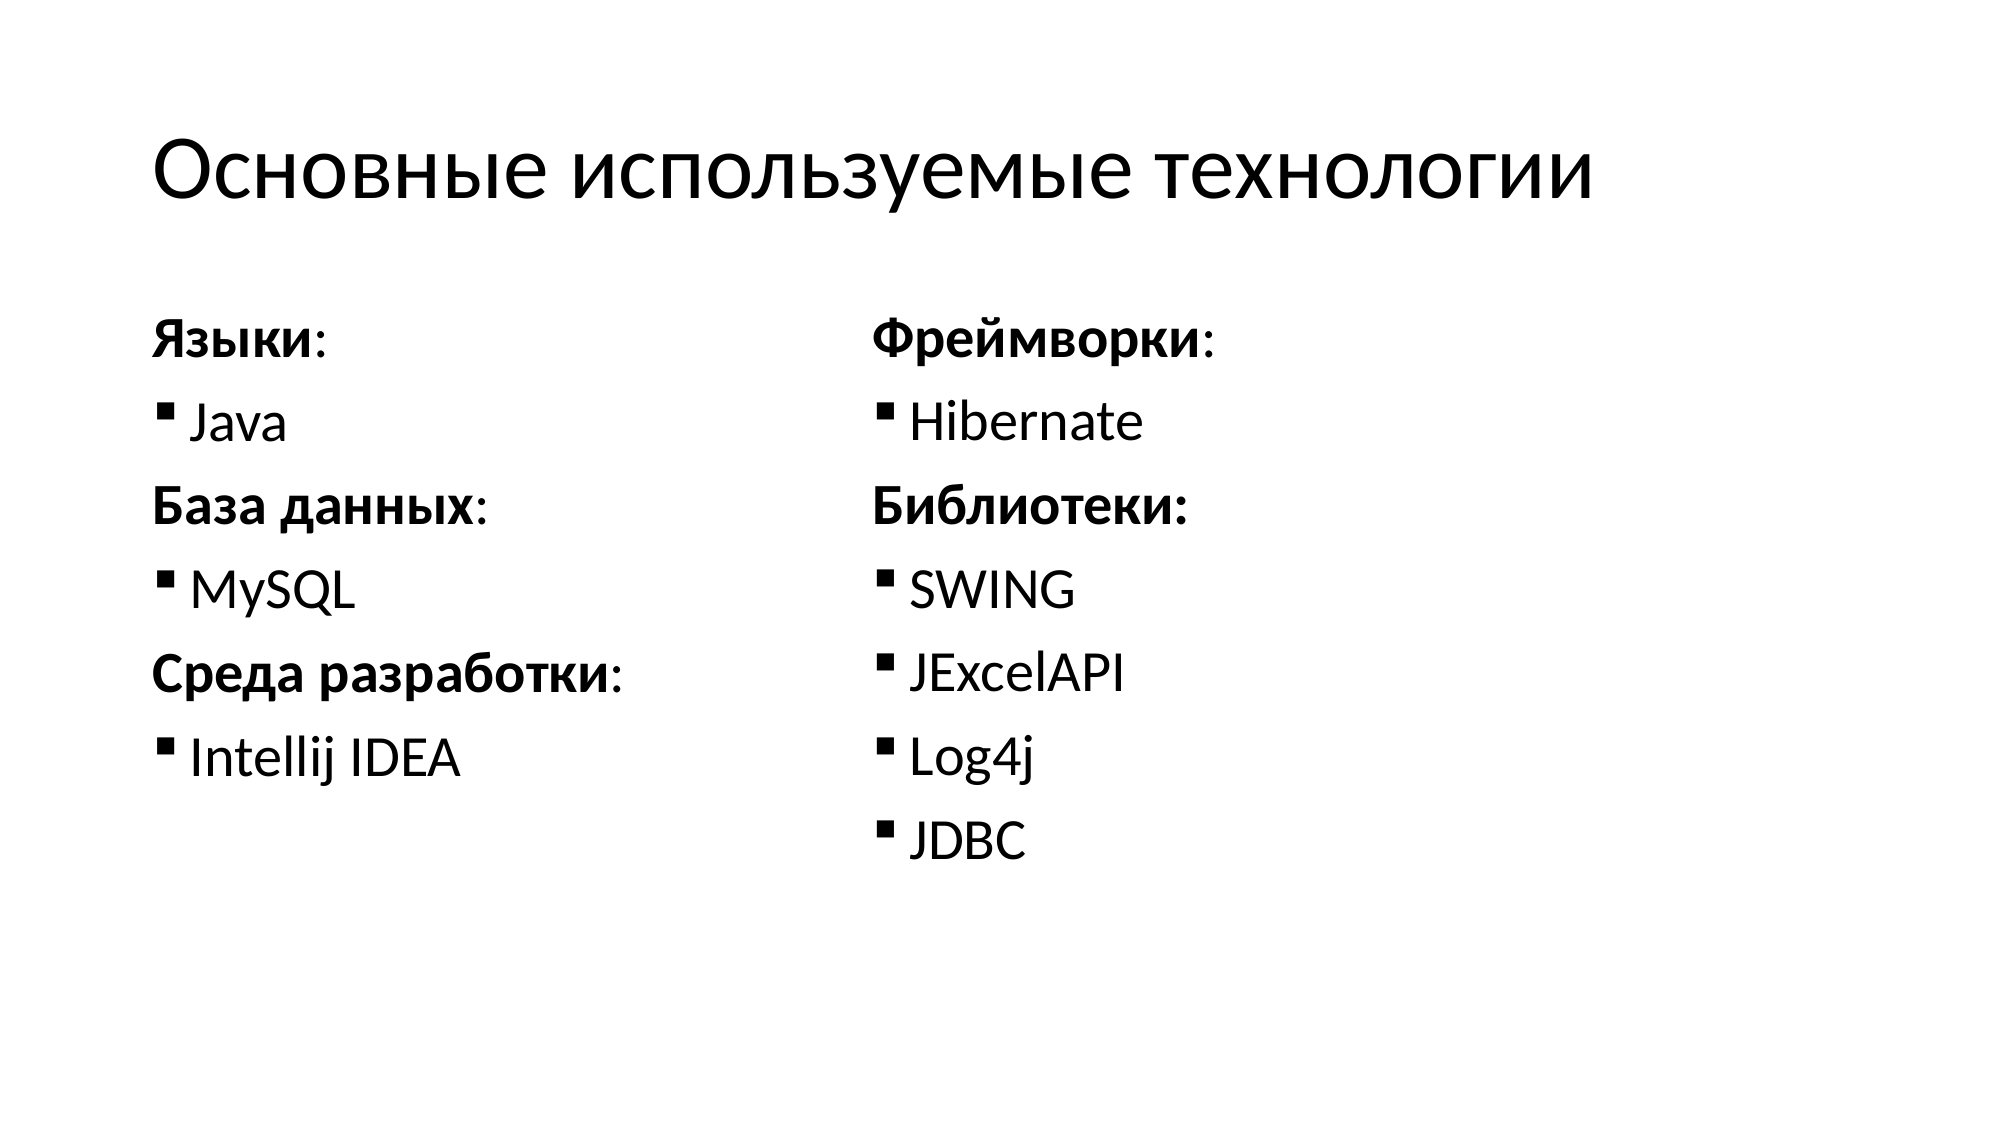

# Основные используемые технологии
Языки:
Java
База данных:
MySQL
Среда разработки:
Intellij IDEA

Фреймворки:
Hibernate
Библиотеки:
SWING
JExcelAPI
Log4j
JDBC